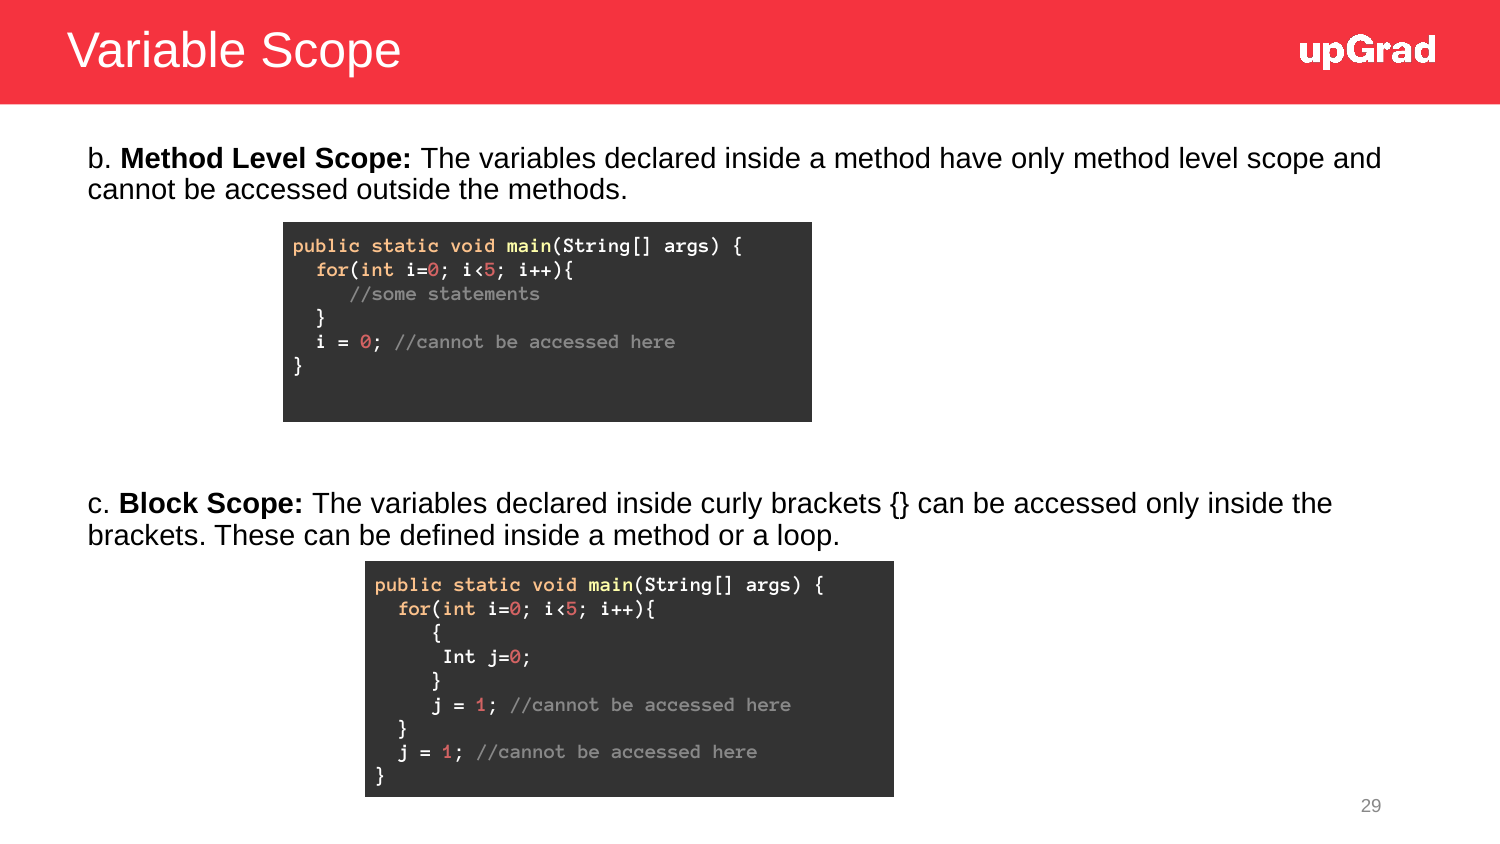

# Variable Scope
b. Method Level Scope: The variables declared inside a method have only method level scope and cannot be accessed outside the methods.

c. Block Scope: The variables declared inside curly brackets {} can be accessed only inside the brackets. These can be defined inside a method or a loop.

| public static void main(String[] args) { for(int i=0; i<5; i++){ //some statements } i = 0; //cannot be accessed here } |
| --- |
| public static void main(String[] args) { for(int i=0; i<5; i++){ { Int j=0; } j = 1; //cannot be accessed here } j = 1; //cannot be accessed here } |
| --- |
29